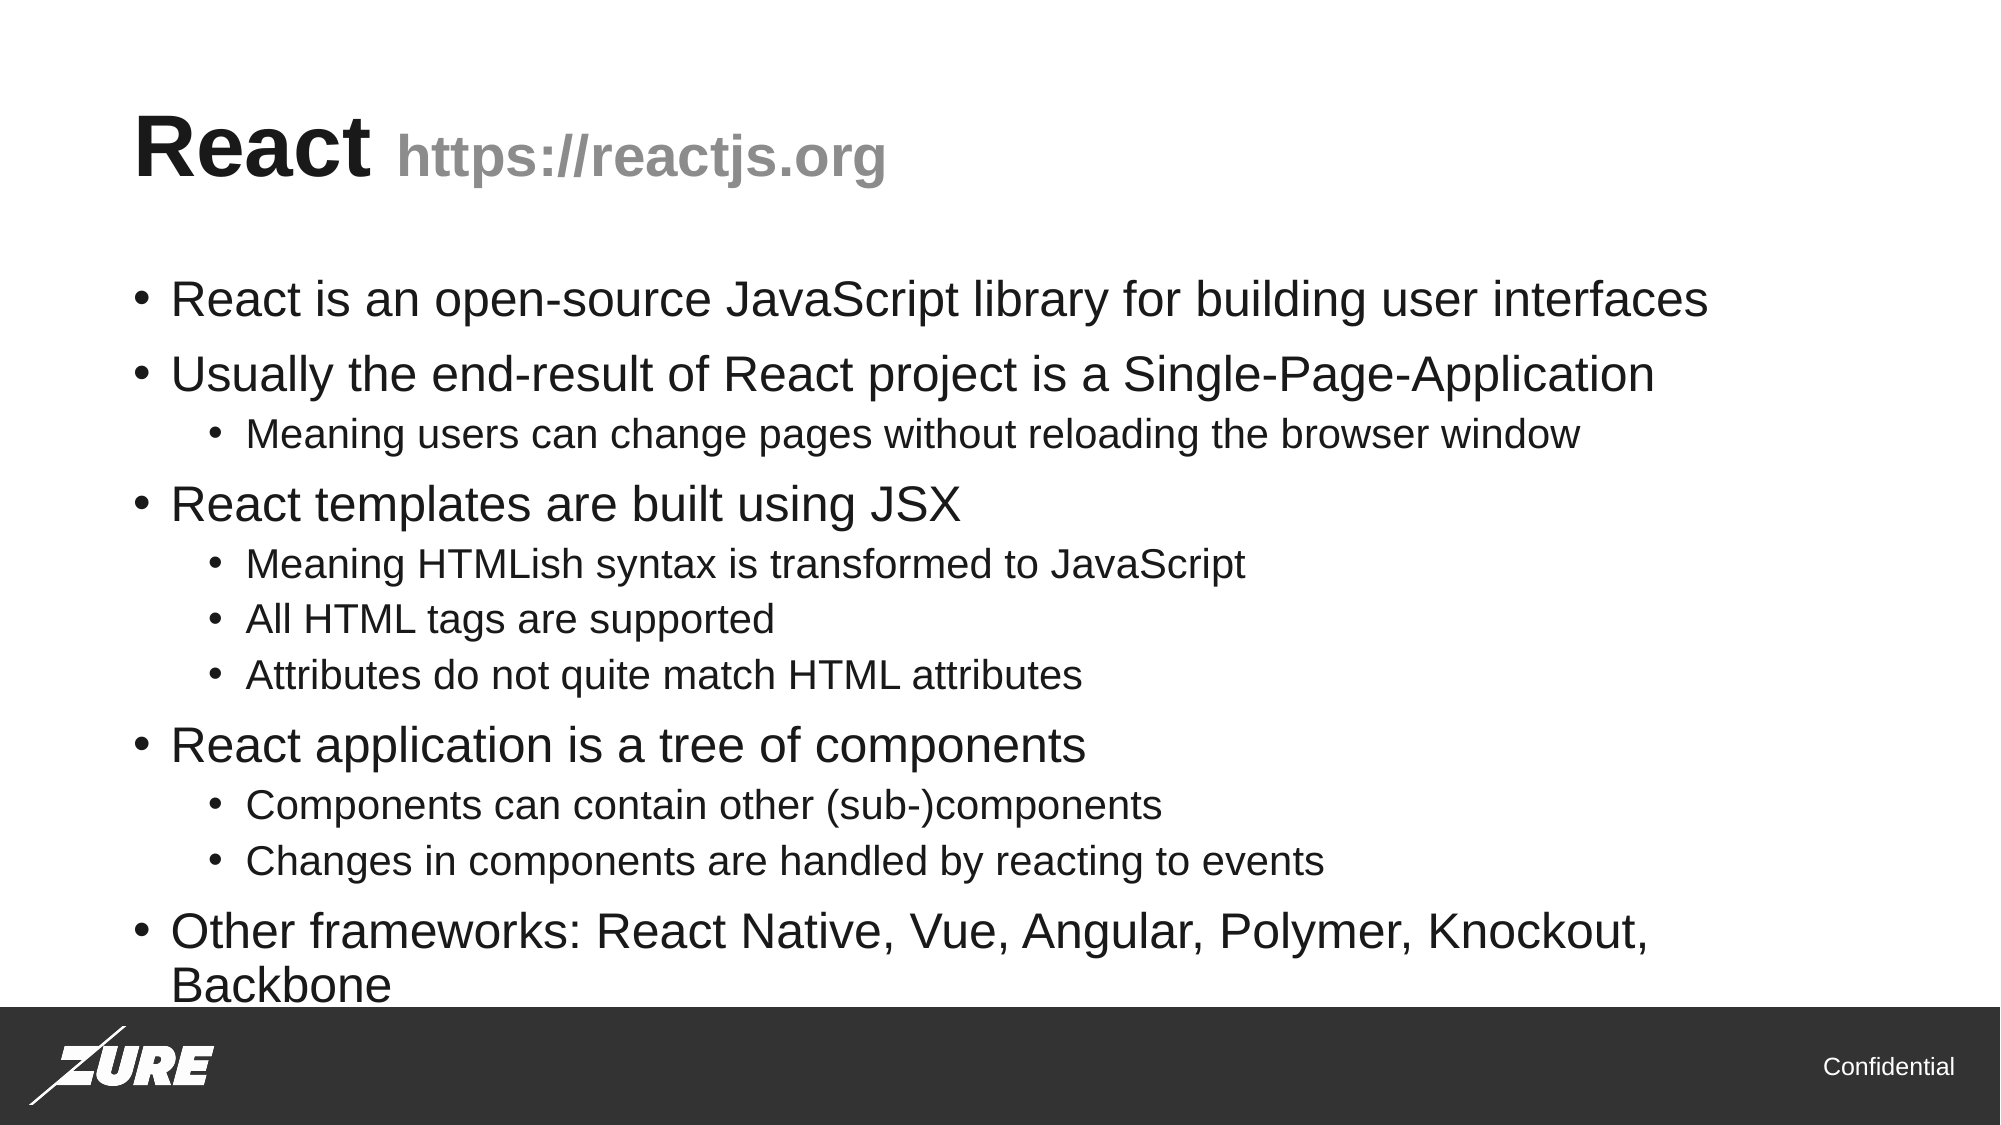

# React https://reactjs.org
React is an open-source JavaScript library for building user interfaces
Usually the end-result of React project is a Single-Page-Application
Meaning users can change pages without reloading the browser window
React templates are built using JSX
Meaning HTMLish syntax is transformed to JavaScript
All HTML tags are supported
Attributes do not quite match HTML attributes
React application is a tree of components
Components can contain other (sub-)components
Changes in components are handled by reacting to events
Other frameworks: React Native, Vue, Angular, Polymer, Knockout, Backbone